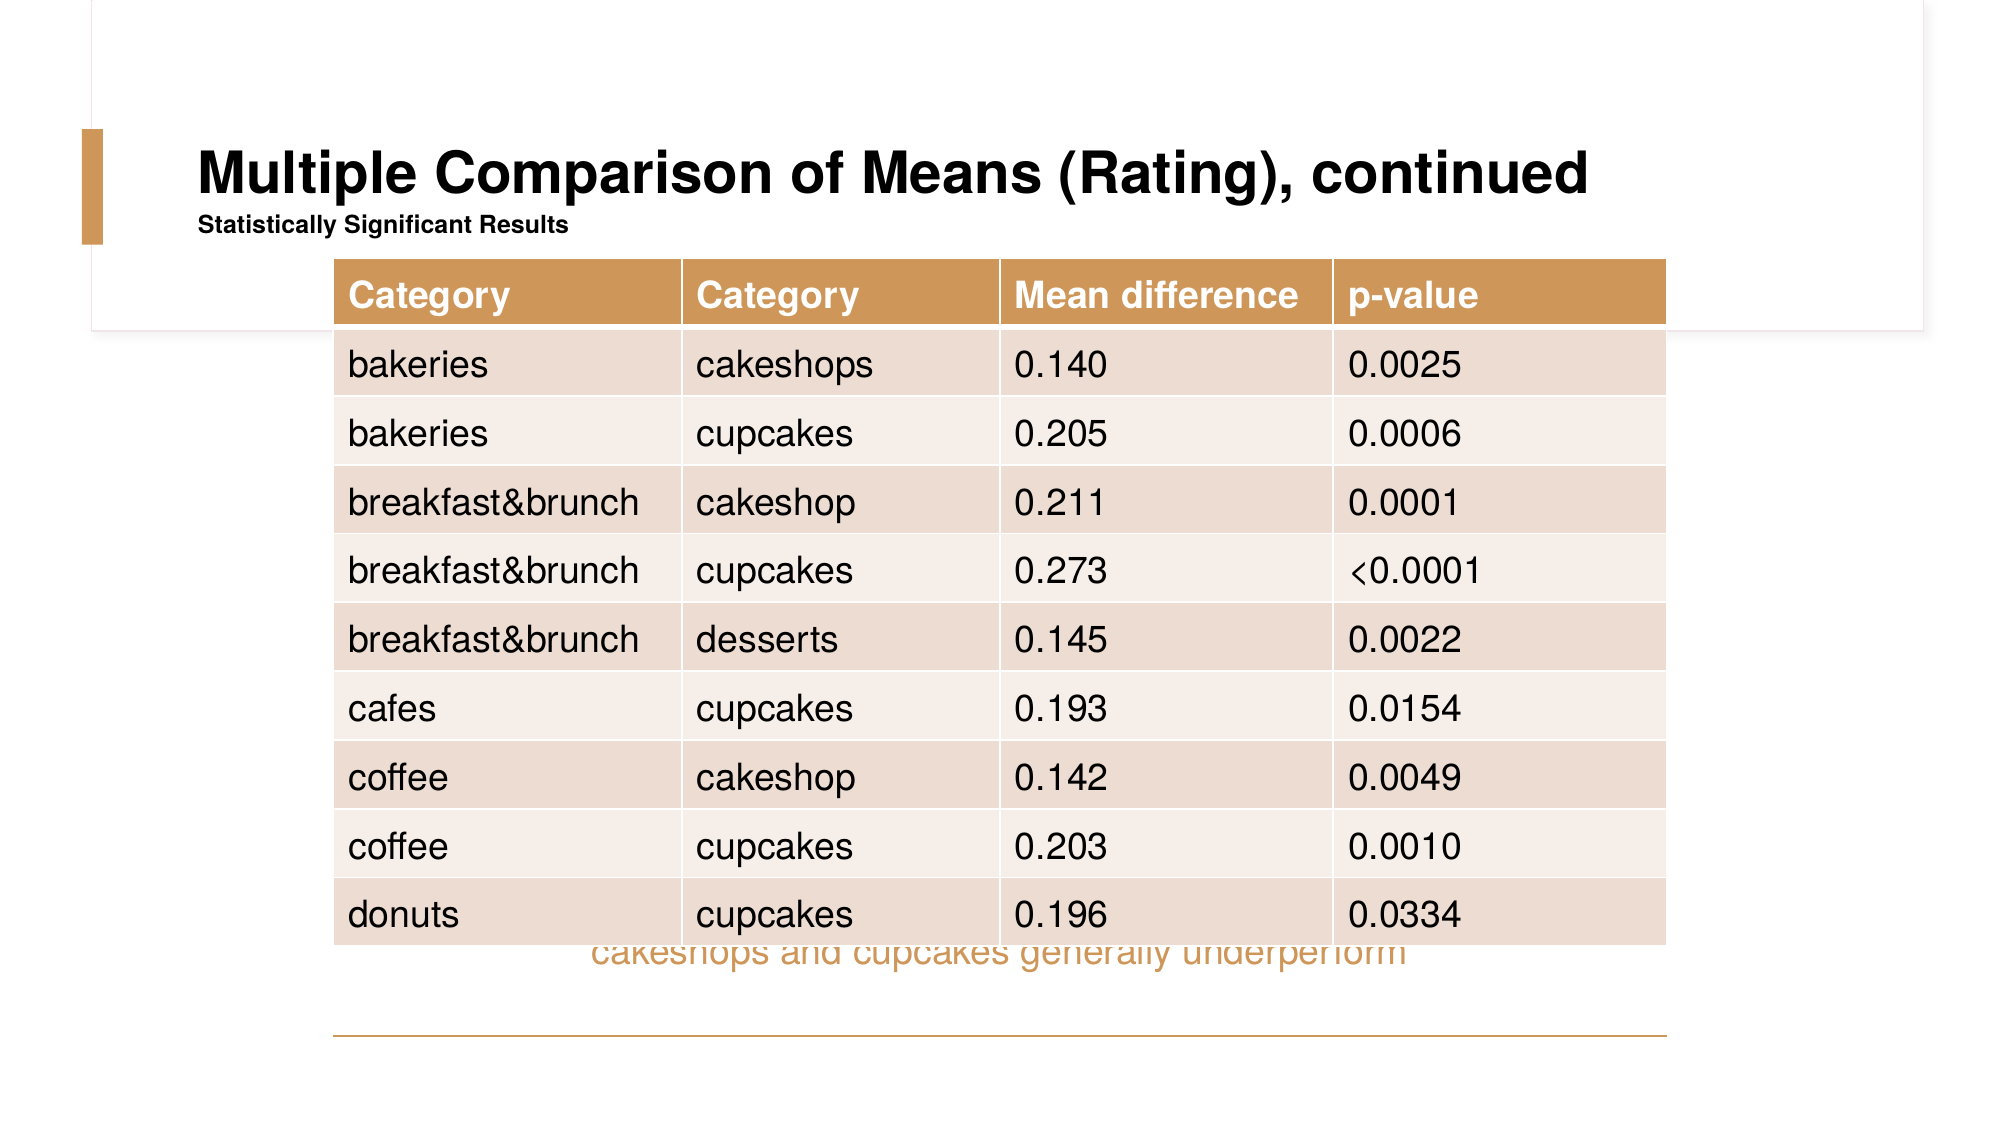

# Multiple Comparison of Means (Rating), continued Statistically Significant Results
| Category | Category | Mean difference | p-value |
| --- | --- | --- | --- |
| bakeries | cakeshops | 0.140 | 0.0025 |
| bakeries | cupcakes | 0.205 | 0.0006 |
| breakfast&brunch | cakeshop | 0.211 | 0.0001 |
| breakfast&brunch | cupcakes | 0.273 | <0.0001 |
| breakfast&brunch | desserts | 0.145 | 0.0022 |
| cafes | cupcakes | 0.193 | 0.0154 |
| coffee | cakeshop | 0.142 | 0.0049 |
| coffee | cupcakes | 0.203 | 0.0010 |
| donuts | cupcakes | 0.196 | 0.0334 |
|  |
| --- |
| cakeshops and cupcakes generally underperform |